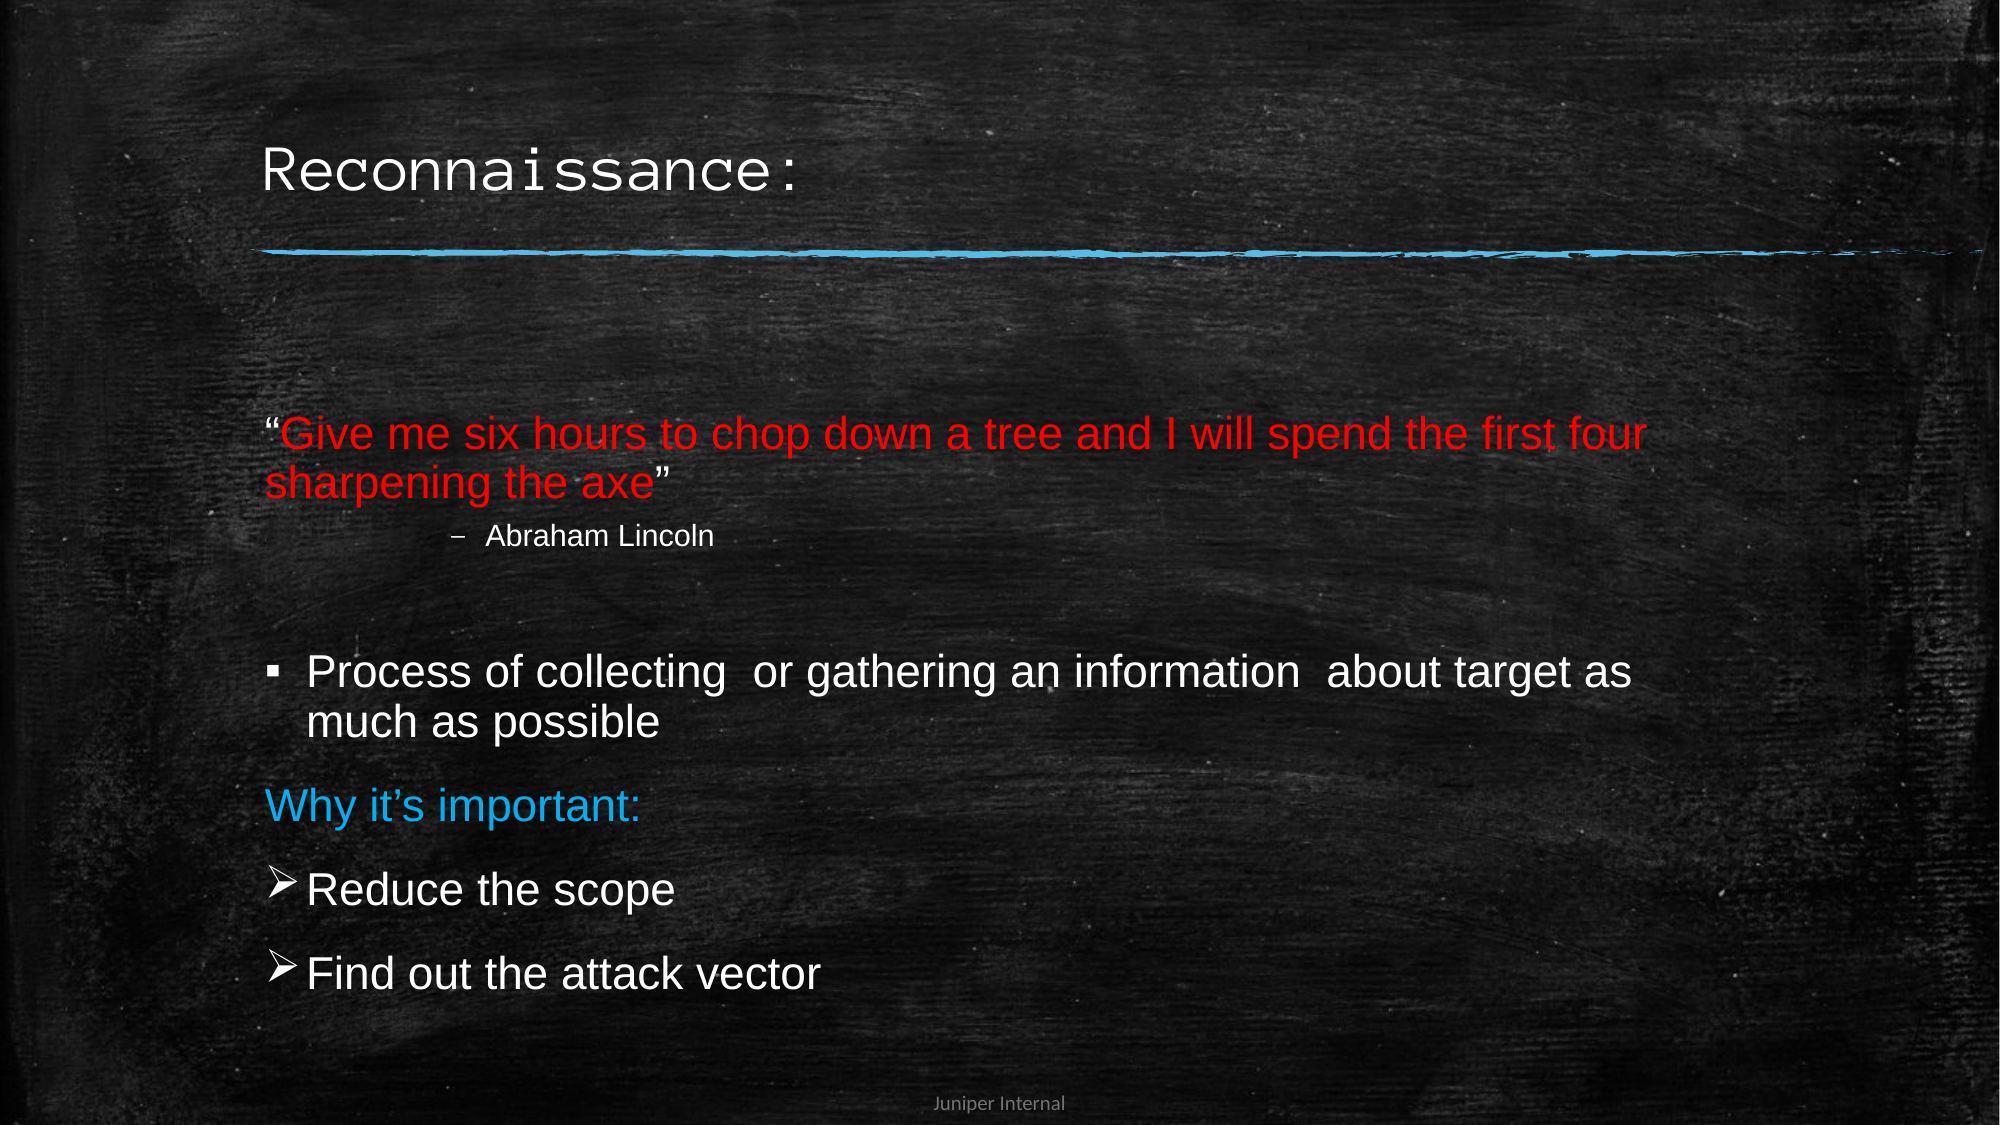

# Reconnaissance:

“Give me six hours to chop down a tree and I will spend the first four sharpening the axe”
Abraham Lincoln

Process of collecting  or gathering an information  about target as much as possible
Why it’s important:
Reduce the scope
Find out the attack vector